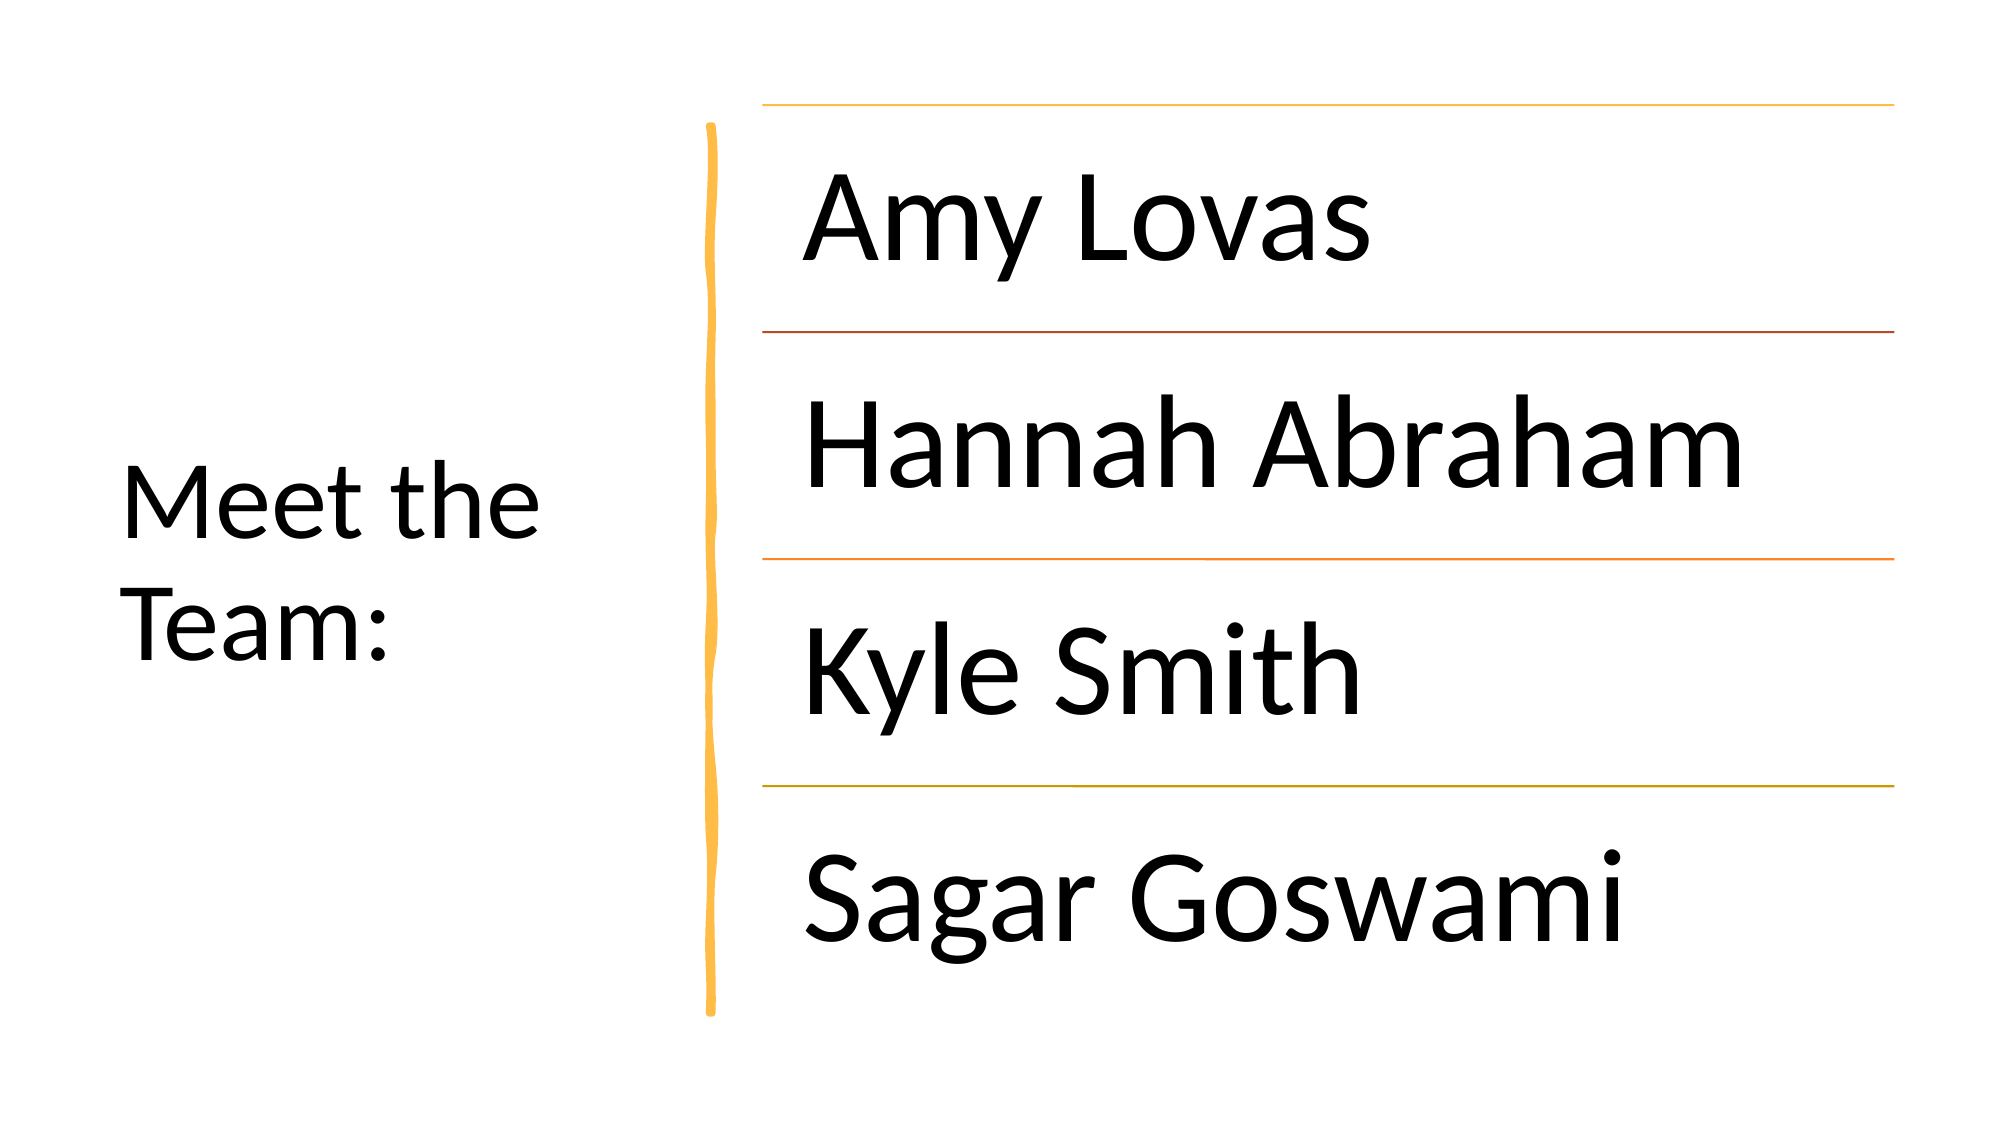

Amy Lovas
Hannah Abraham
Kyle Smith
Sagar Goswami
# Meet the Team: